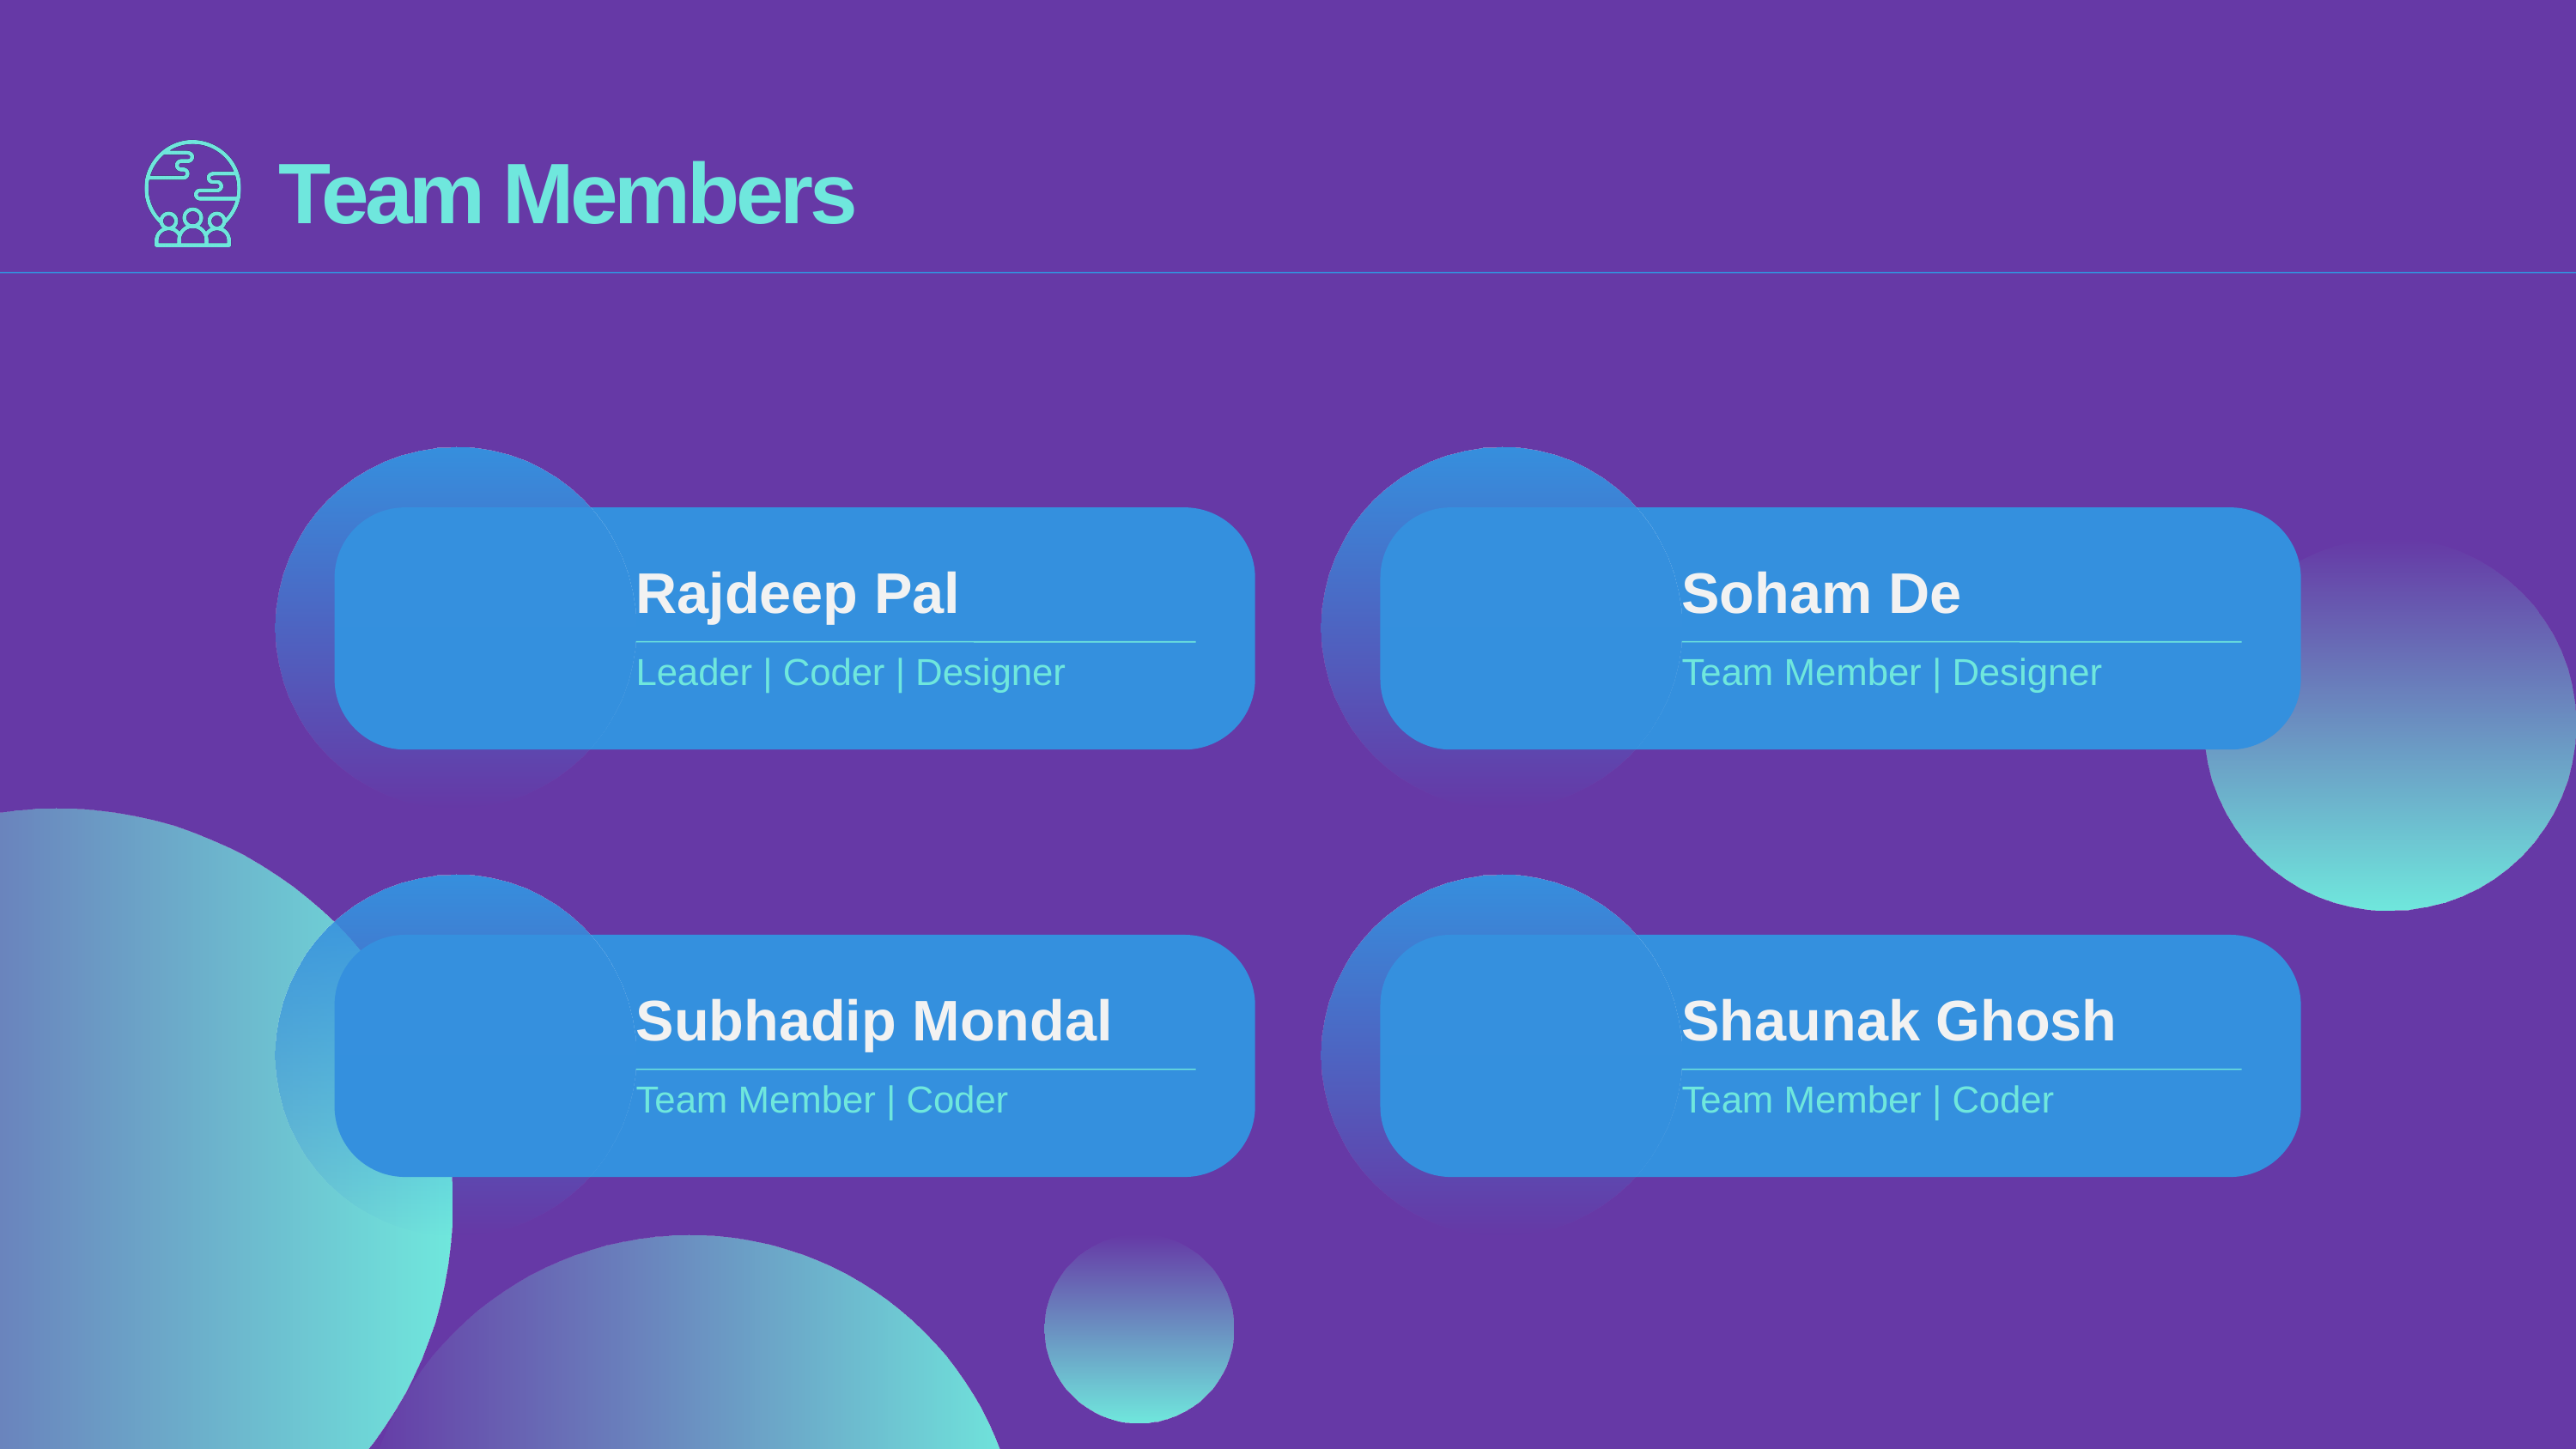

Team Members

Rajdeep Pal
Soham De

Leader | Coder | Designer
Team Member | Designer

Subhadip Mondal
Shaunak Ghosh

Team Member | Coder
Team Member | Coder